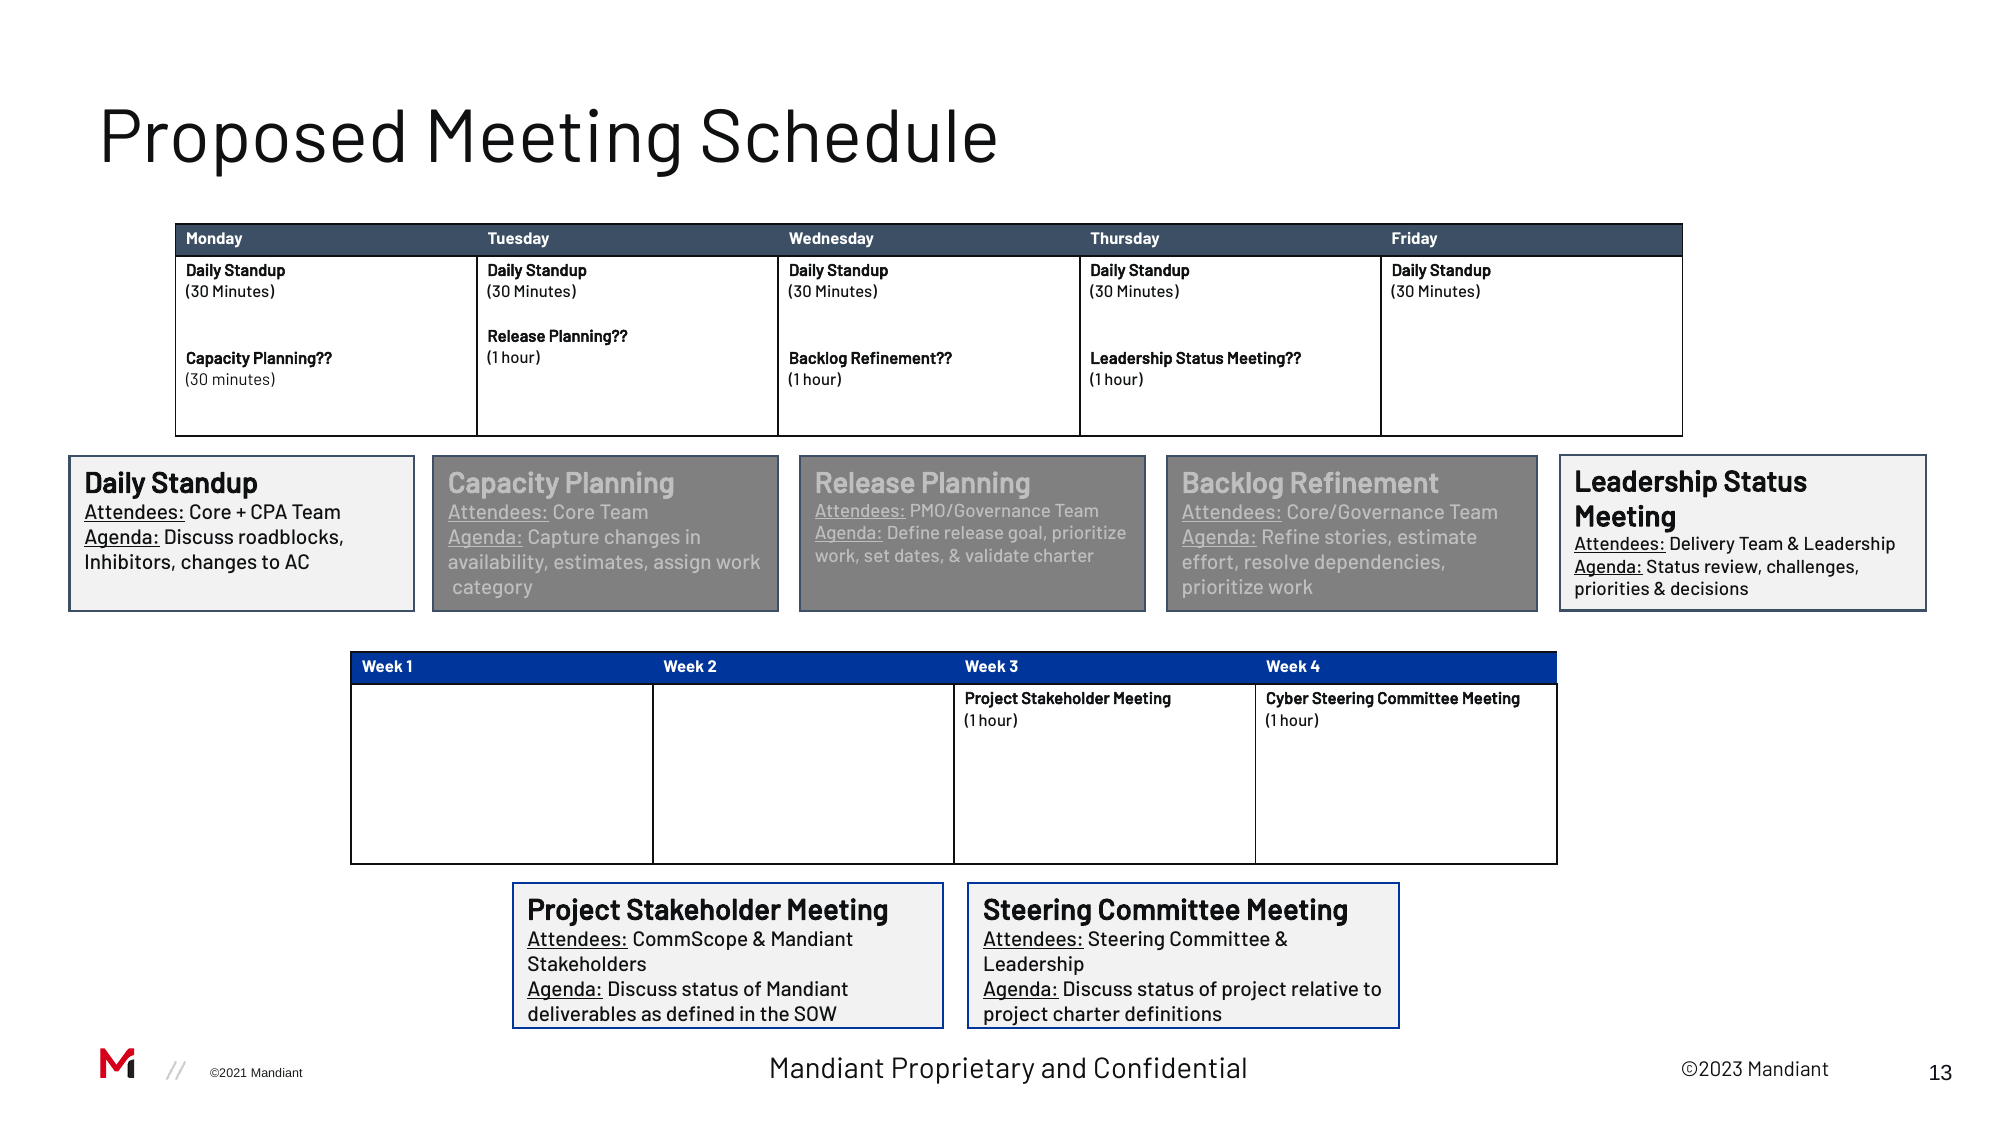

# Proposed Meeting Schedule
| Monday | Tuesday | Wednesday | Thursday | Friday |
| --- | --- | --- | --- | --- |
| Daily Standup (30 Minutes) Capacity Planning?? (30 minutes) | Daily Standup (30 Minutes) Release Planning?? (1 hour) | Daily Standup (30 Minutes) Backlog Refinement?? (1 hour) | Daily Standup (30 Minutes) Leadership Status Meeting?? (1 hour) | Daily Standup (30 Minutes) |
Leadership Status Meeting
Attendees: Delivery Team & Leadership
Agenda: Status review, challenges, priorities & decisions
Backlog Refinement
Attendees: Core/Governance Team
Agenda: Refine stories, estimate effort, resolve dependencies, prioritize work
Capacity Planning
Attendees: Core Team
Agenda: Capture changes in availability, estimates, assign work  category
Daily Standup
Attendees: Core + CPA Team
Agenda: Discuss roadblocks, Inhibitors, changes to AC
Release Planning
Attendees: PMO/Governance Team
Agenda: Define release goal, prioritize work, set dates, & validate charter
| Week 1 | Week 2 | Week 3 | Week 4 |
| --- | --- | --- | --- |
|  |  | Project Stakeholder Meeting (1 hour) | Cyber Steering Committee Meeting (1 hour) |
Project Stakeholder Meeting
Attendees: CommScope & Mandiant  Stakeholders
Agenda: Discuss status of Mandiant deliverables as defined in the SOW
Steering Committee Meeting
Attendees: Steering Committee & Leadership
Agenda: Discuss status of project relative to project charter definitions
Mandiant Proprietary and Confidential